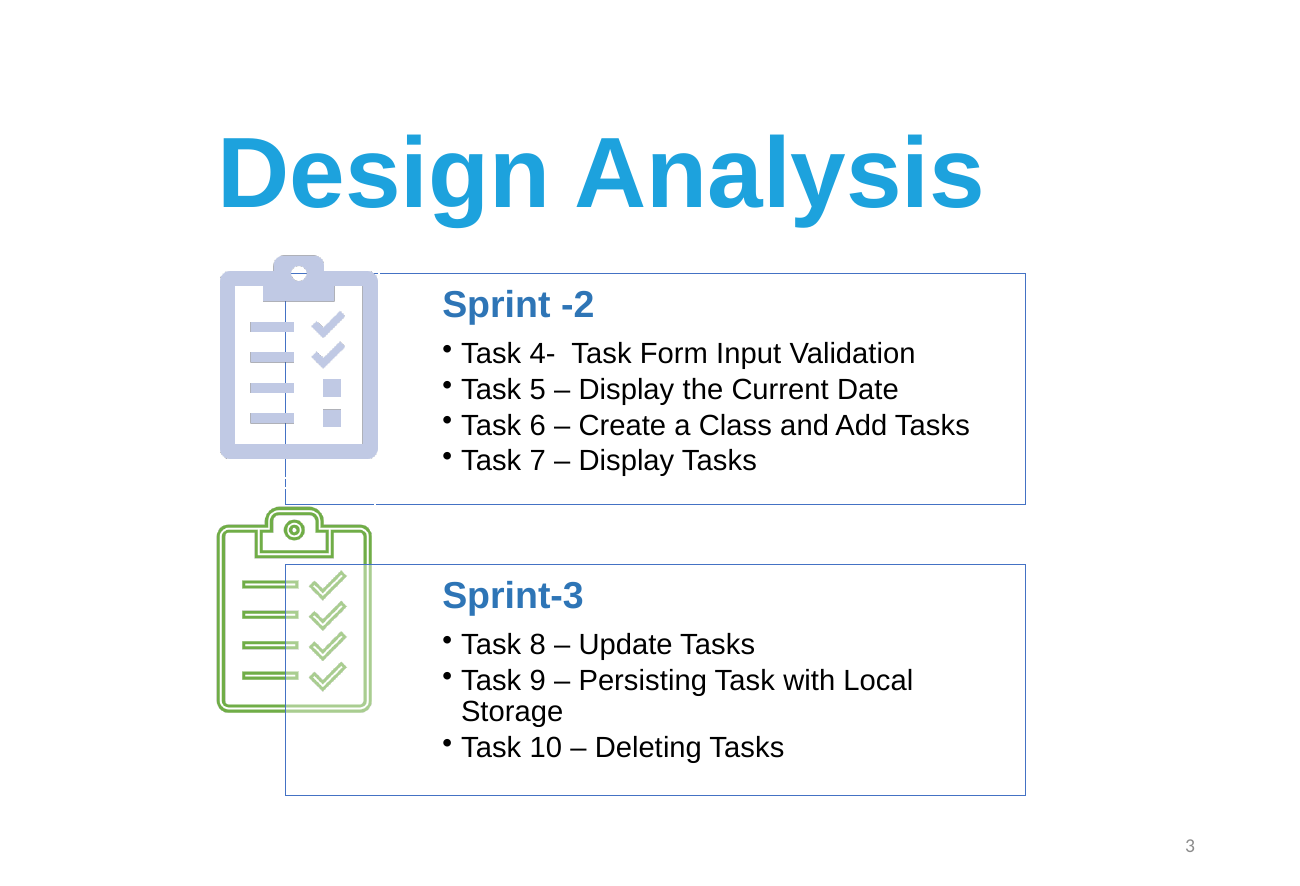

# Design Analysis
Sprint -2
Task 4-  Task Form Input Validation
Task 5 – Display the Current Date
Task 6 – Create a Class and Add Tasks
Task 7 – Display Tasks
Sprint-3
Task 8 – Update Tasks
Task 9 – Persisting Task with Local Storage
Task 10 – Deleting Tasks
3